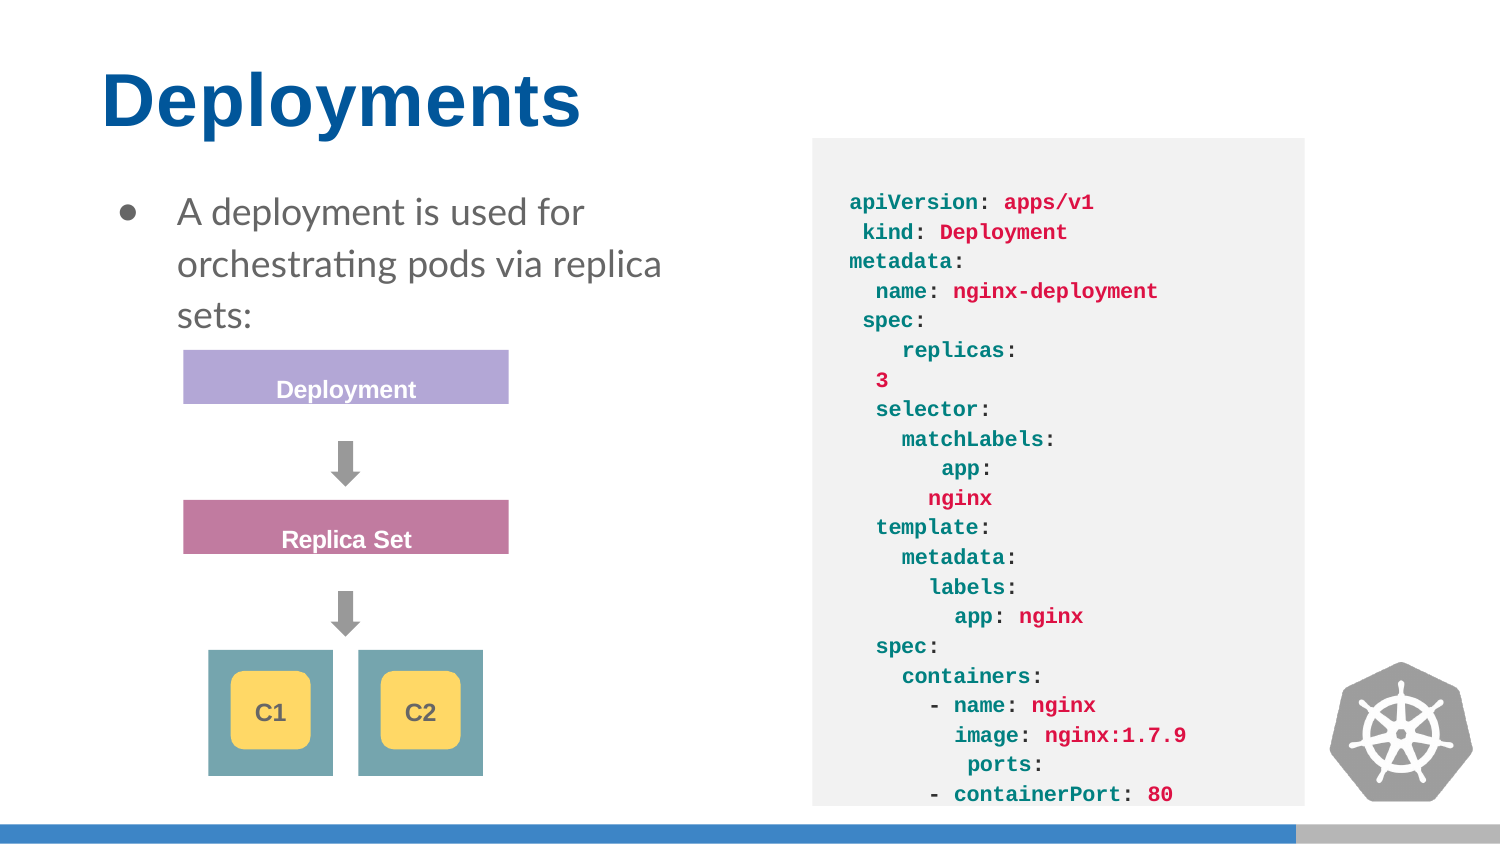

# Deployments

apiVersion: apps/v1  kind: Deployment  metadata:
name: nginx-deployment  spec:
replicas: 3  selector:
matchLabels:  app: nginx
template:  metadata:
labels:  app: nginx
spec:
containers:
- name: nginx  image: nginx:1.7.9  ports:
- containerPort: 80
A deployment is used for  orchestrating pods via replica sets:
Deployment

Replica Set

C1

C2